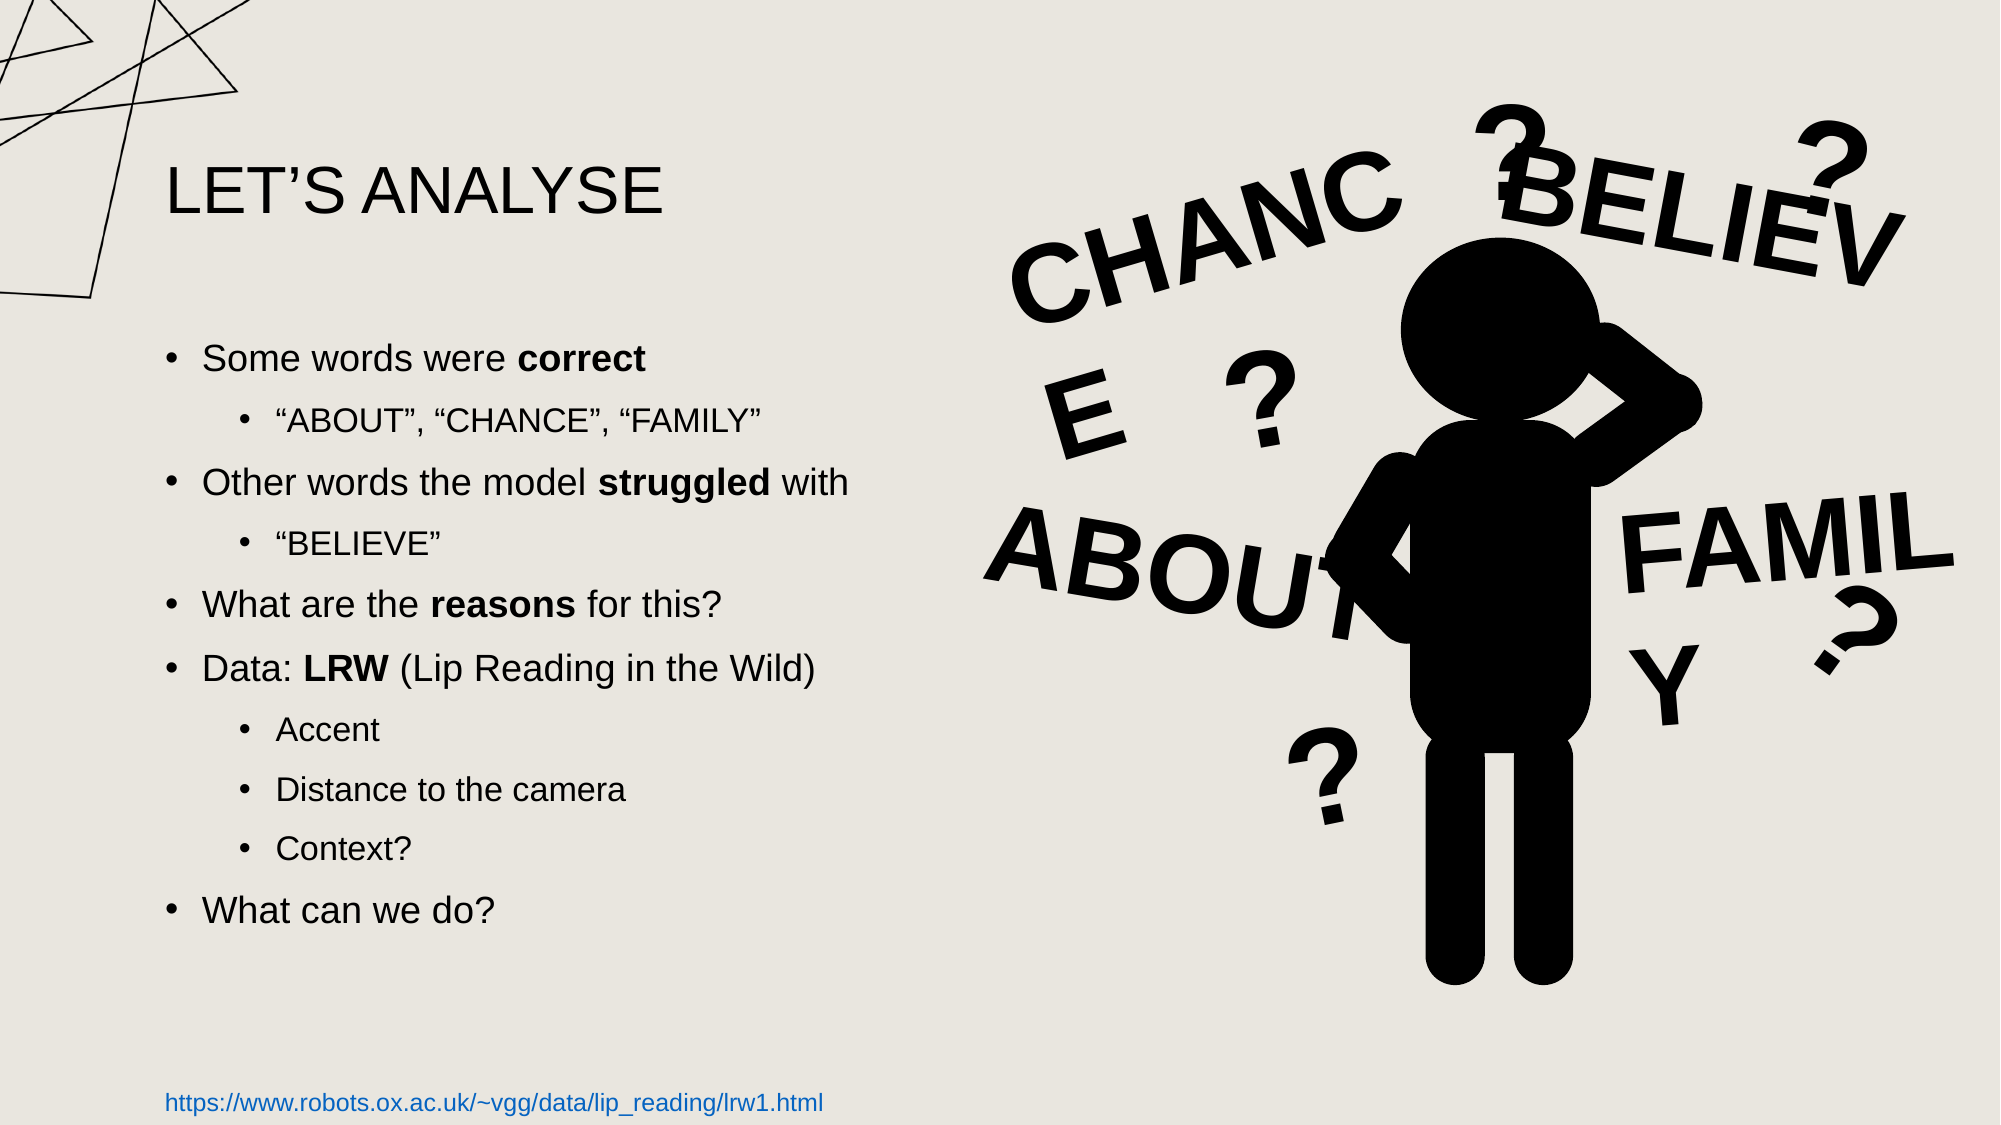

?
?
BELIEVE
CHANCE

?
FAMILY
ABOUT
?
?
# Let’s Analyse
Some words were correct
“ABOUT”, “CHANCE”, “FAMILY”
Other words the model struggled with
“BELIEVE”
What are the reasons for this?
Data: LRW (Lip Reading in the Wild)
Accent
Distance to the camera
Context?
What can we do?
https://www.robots.ox.ac.uk/~vgg/data/lip_reading/lrw1.html